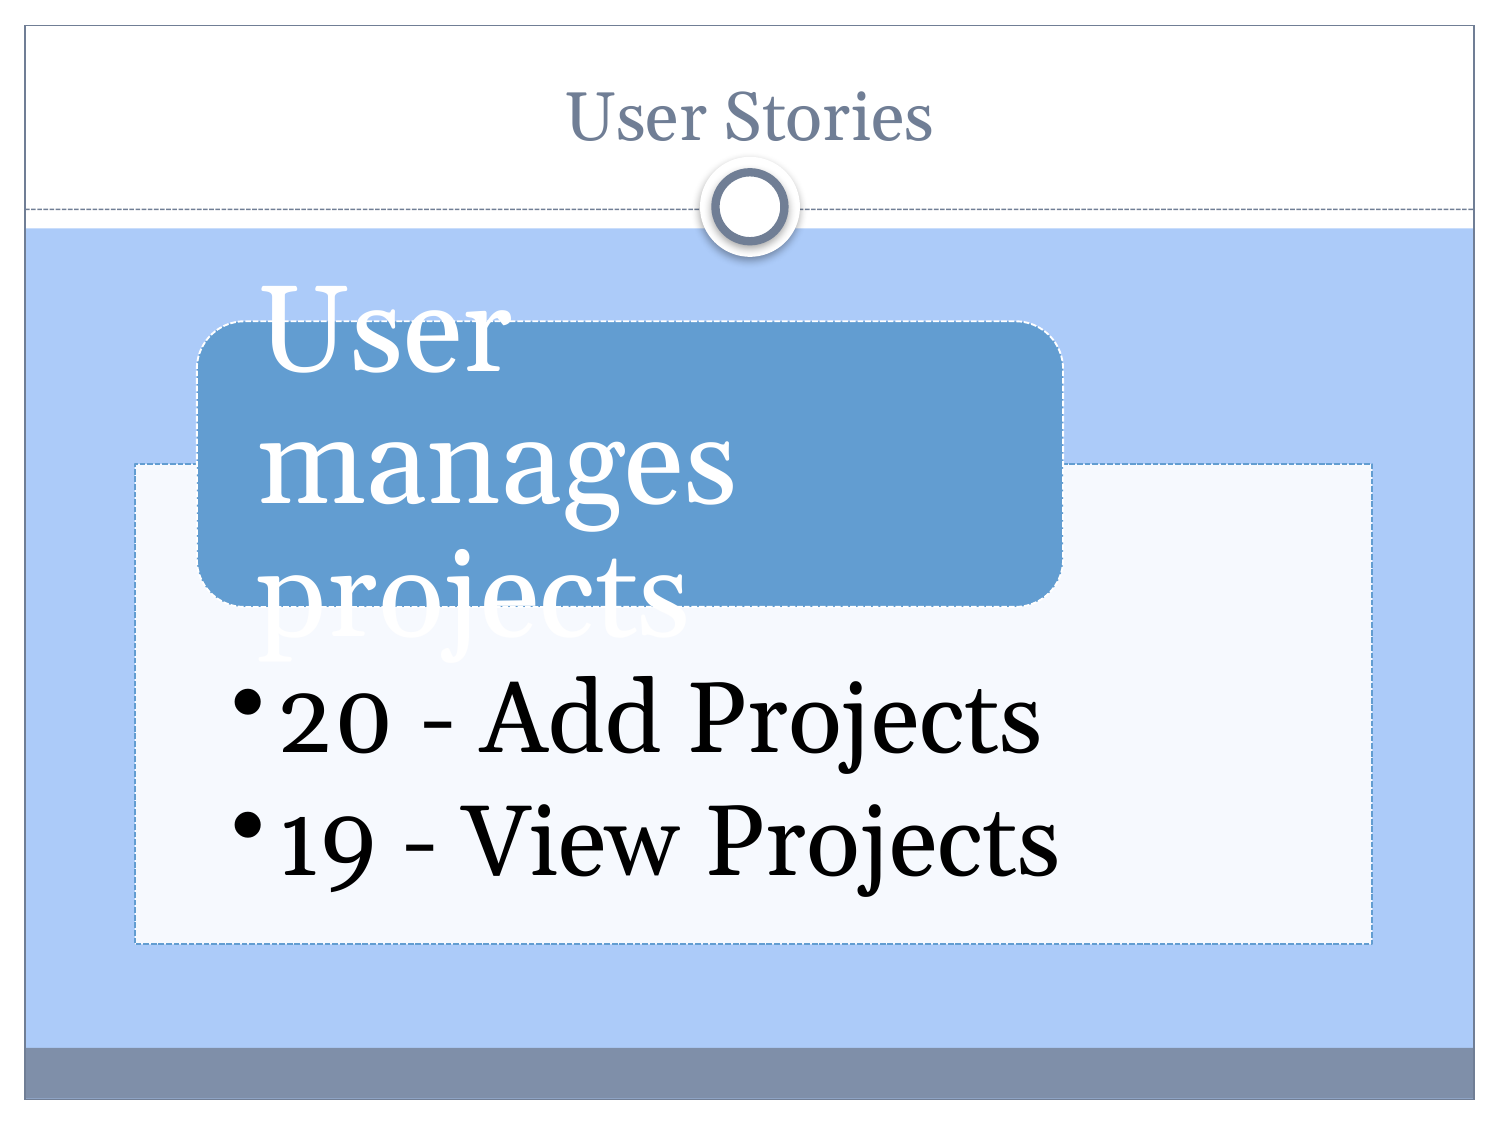

# User Stories
20 - Add Projects
19 - View Projects
User manages projects